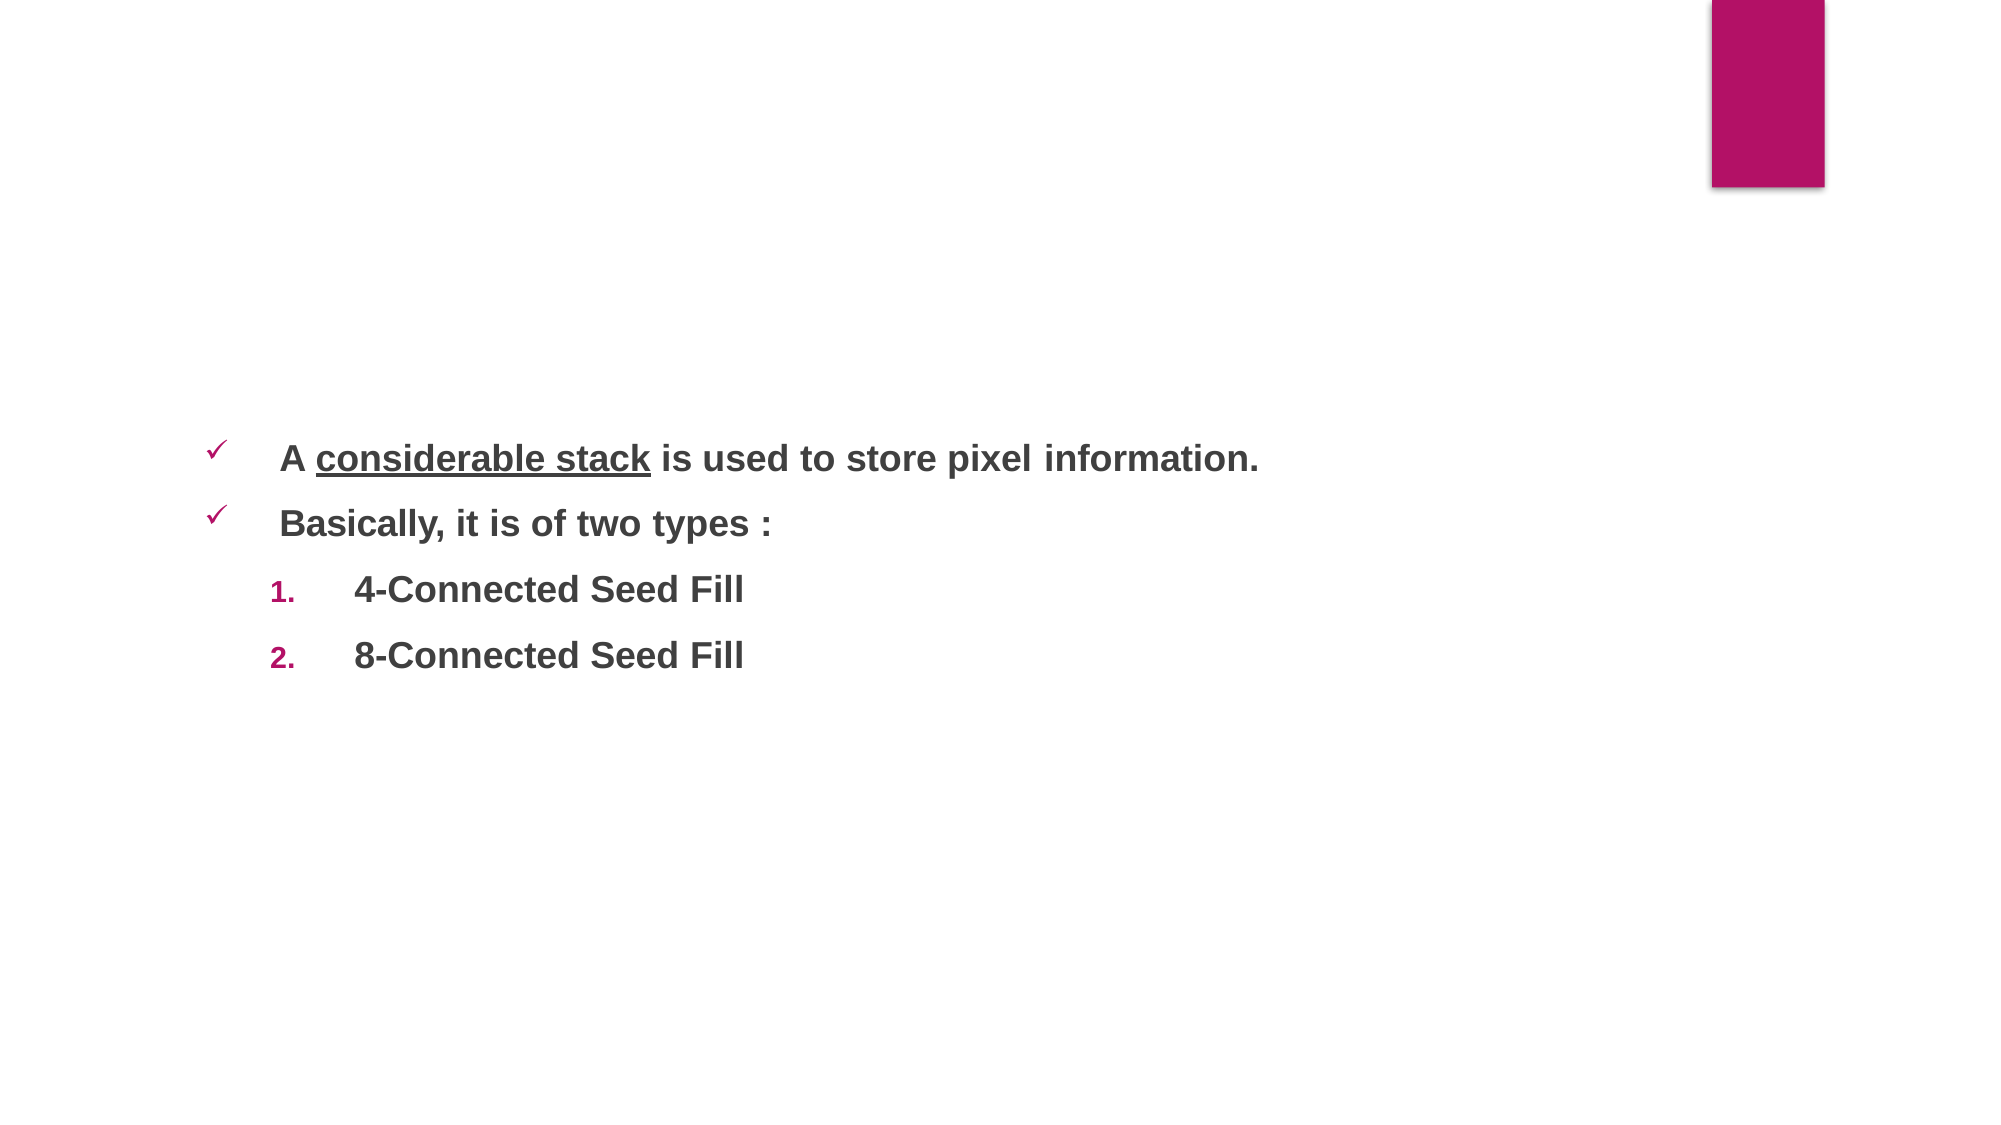

A considerable stack is used to store pixel information.
Basically, it is of two types :
4-Connected Seed Fill
8-Connected Seed Fill